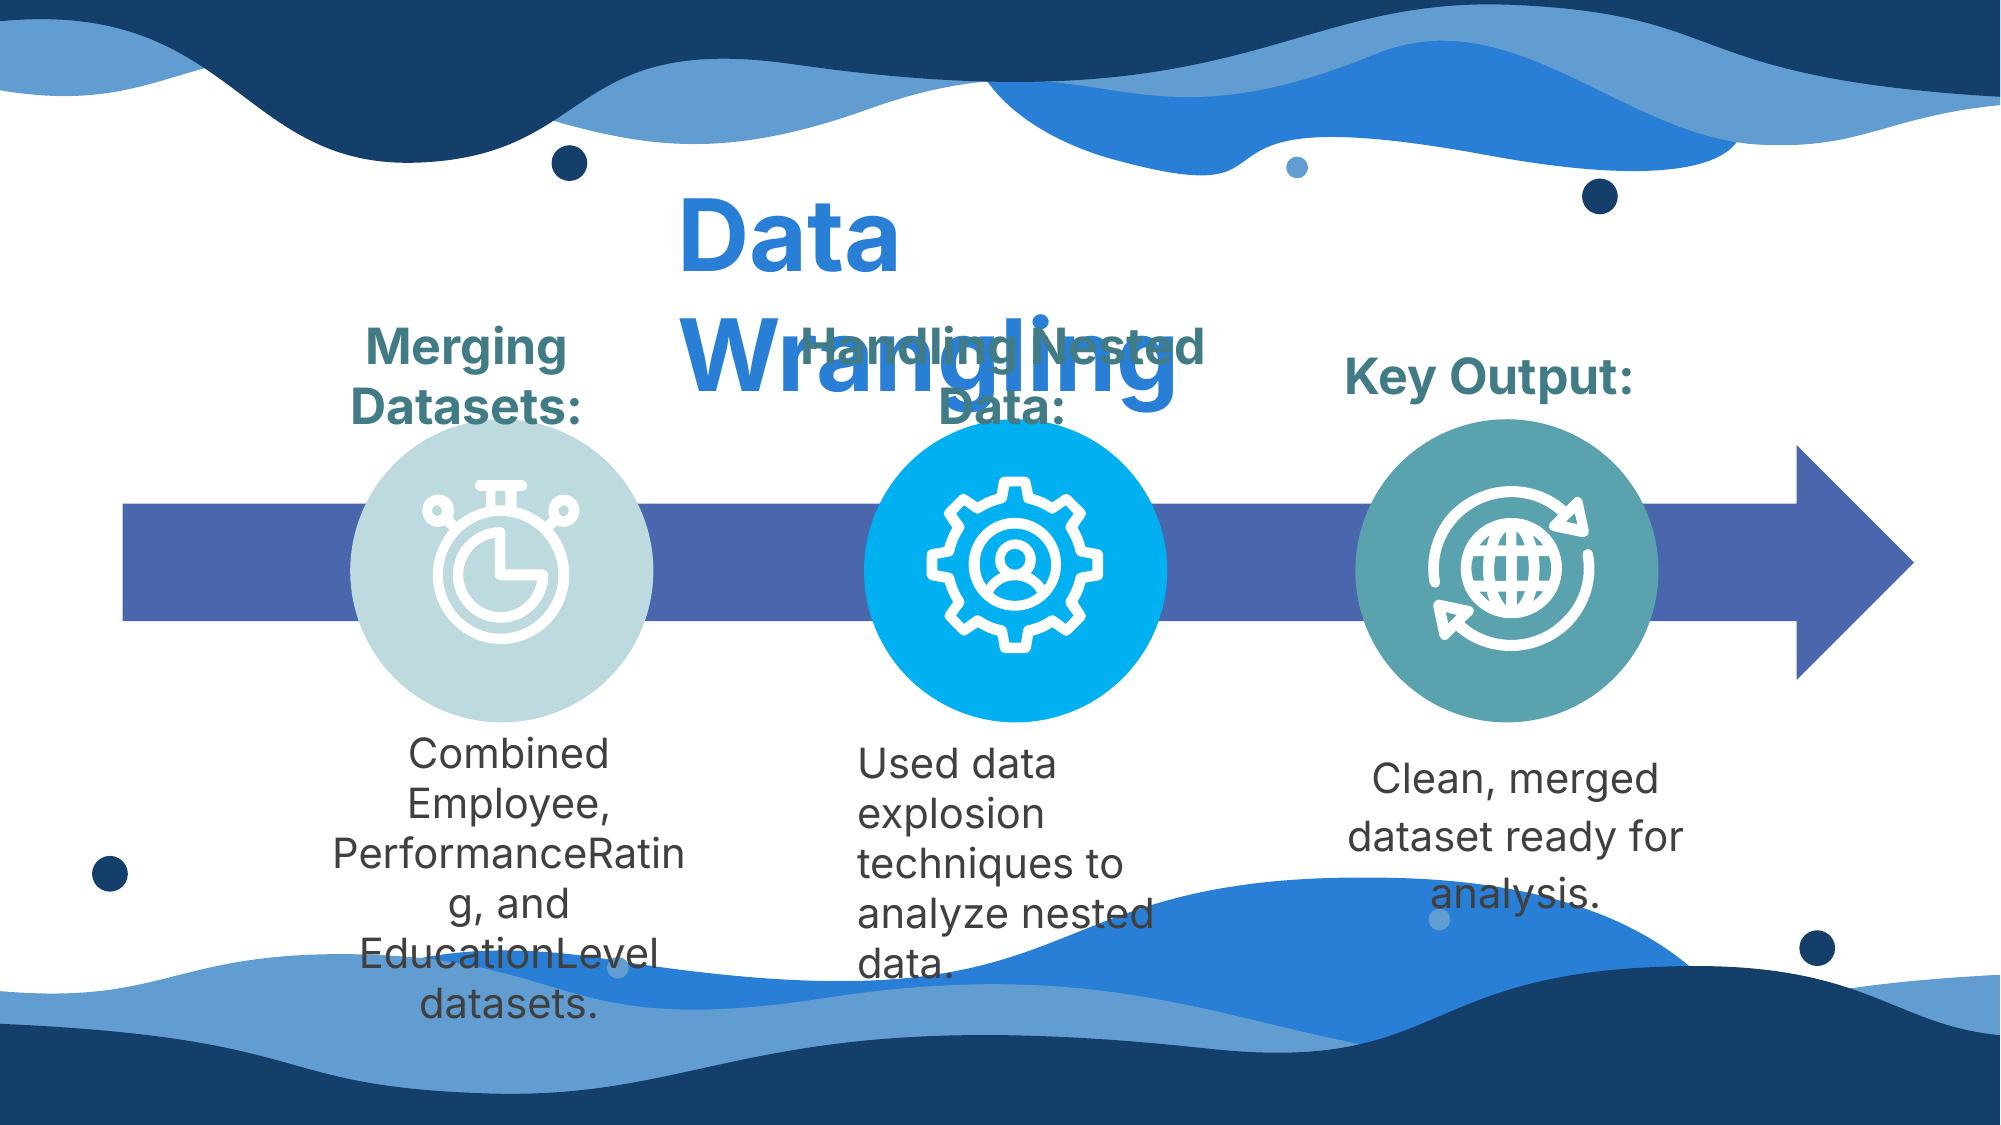

Data Wrangling

Handling Nested Data:
Merging Datasets:
Key Output:

Combined Employee, PerformanceRating, and EducationLevel datasets.
Used data explosion techniques to analyze nested data.

Clean, merged dataset ready for analysis.